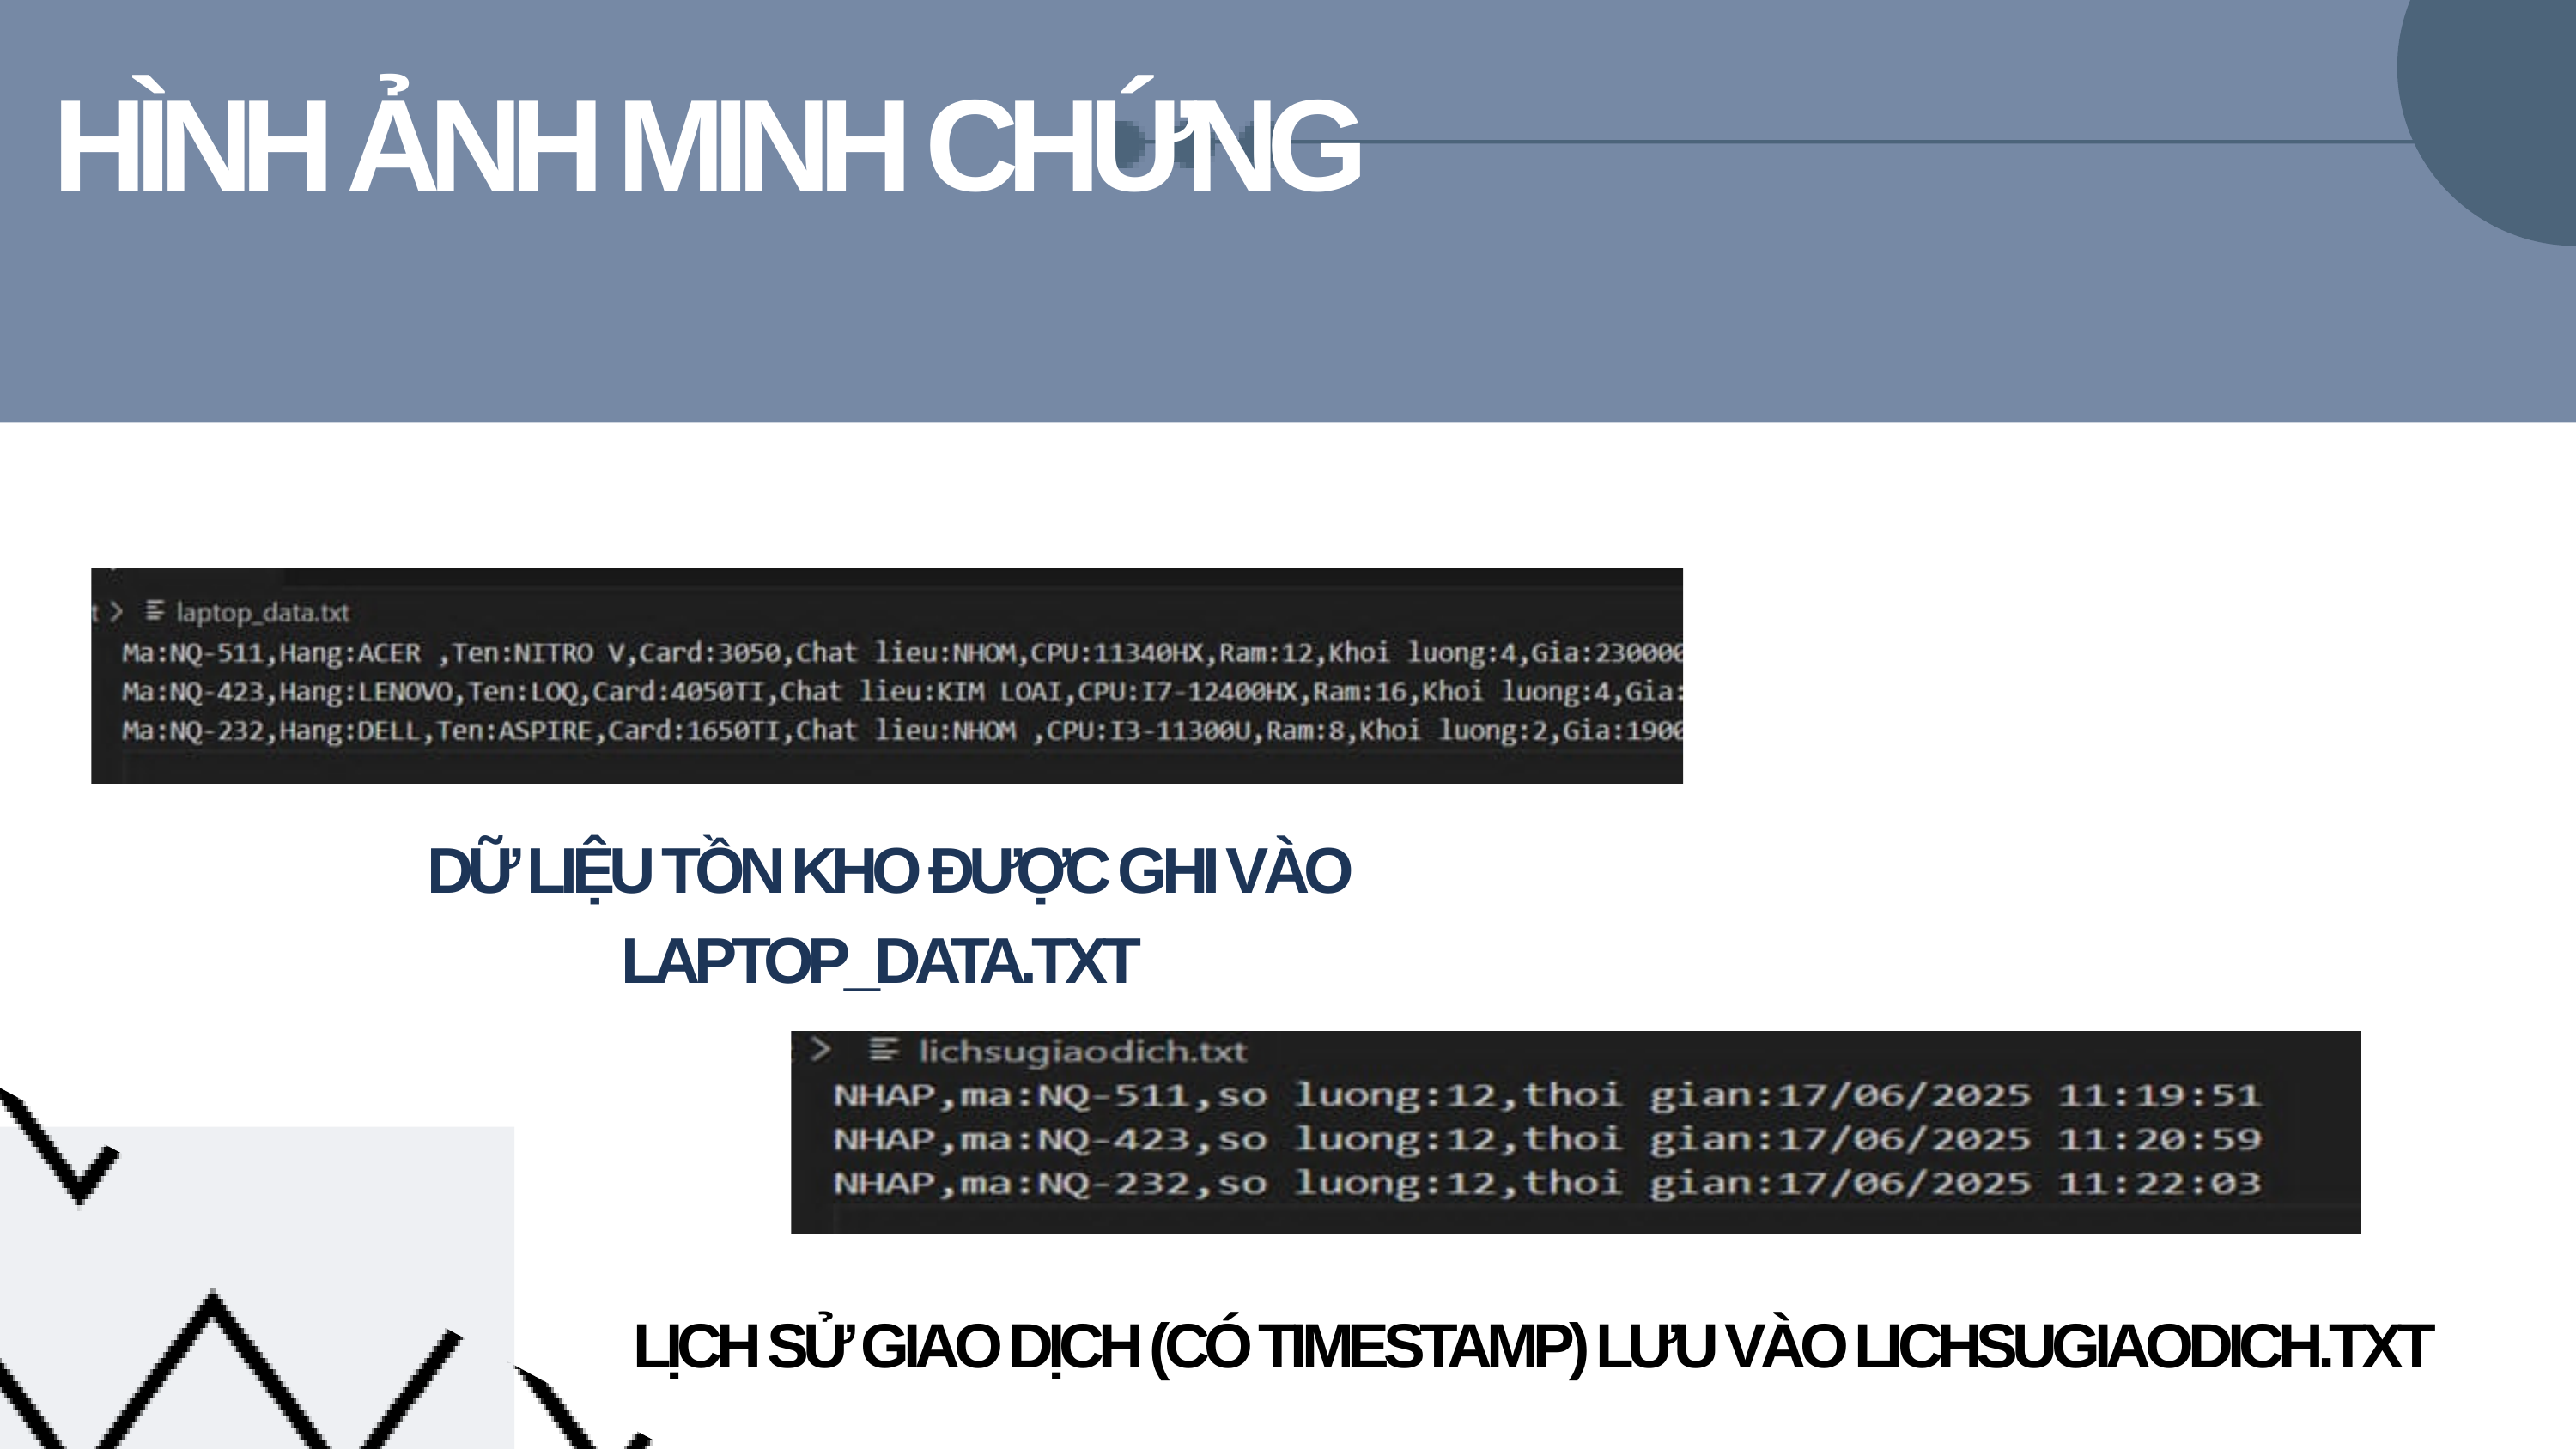

HÌNH ẢNH MINH CHỨNG

DỮ LIỆU TỒN KHO ĐƯỢC GHI VÀO LAPTOP_DATA.TXT

LỊCH SỬ GIAO DỊCH (CÓ TIMESTAMP) LƯU VÀO LICHSUGIAODICH.TXT